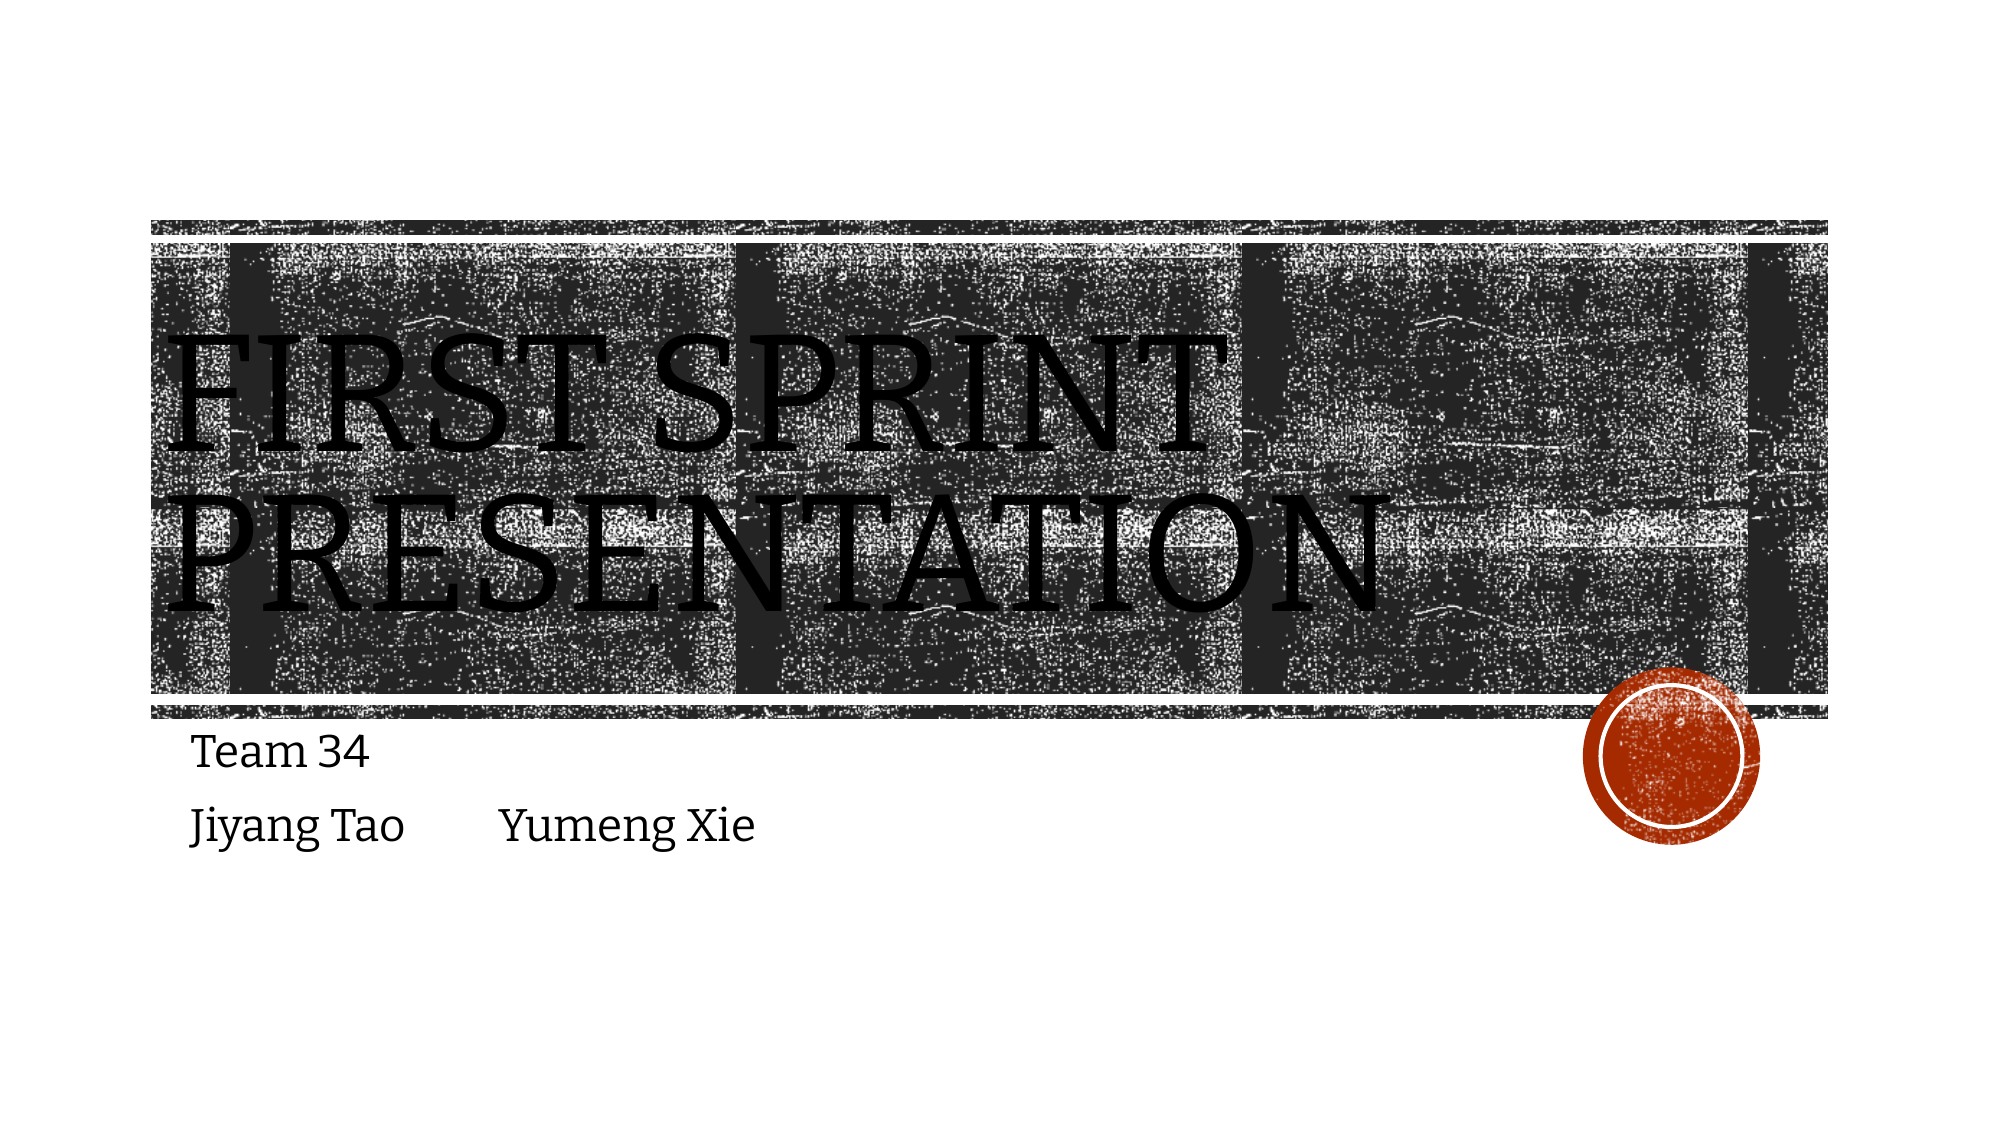

# First Sprint Presentation
Team 34
Jiyang Tao          Yumeng Xie